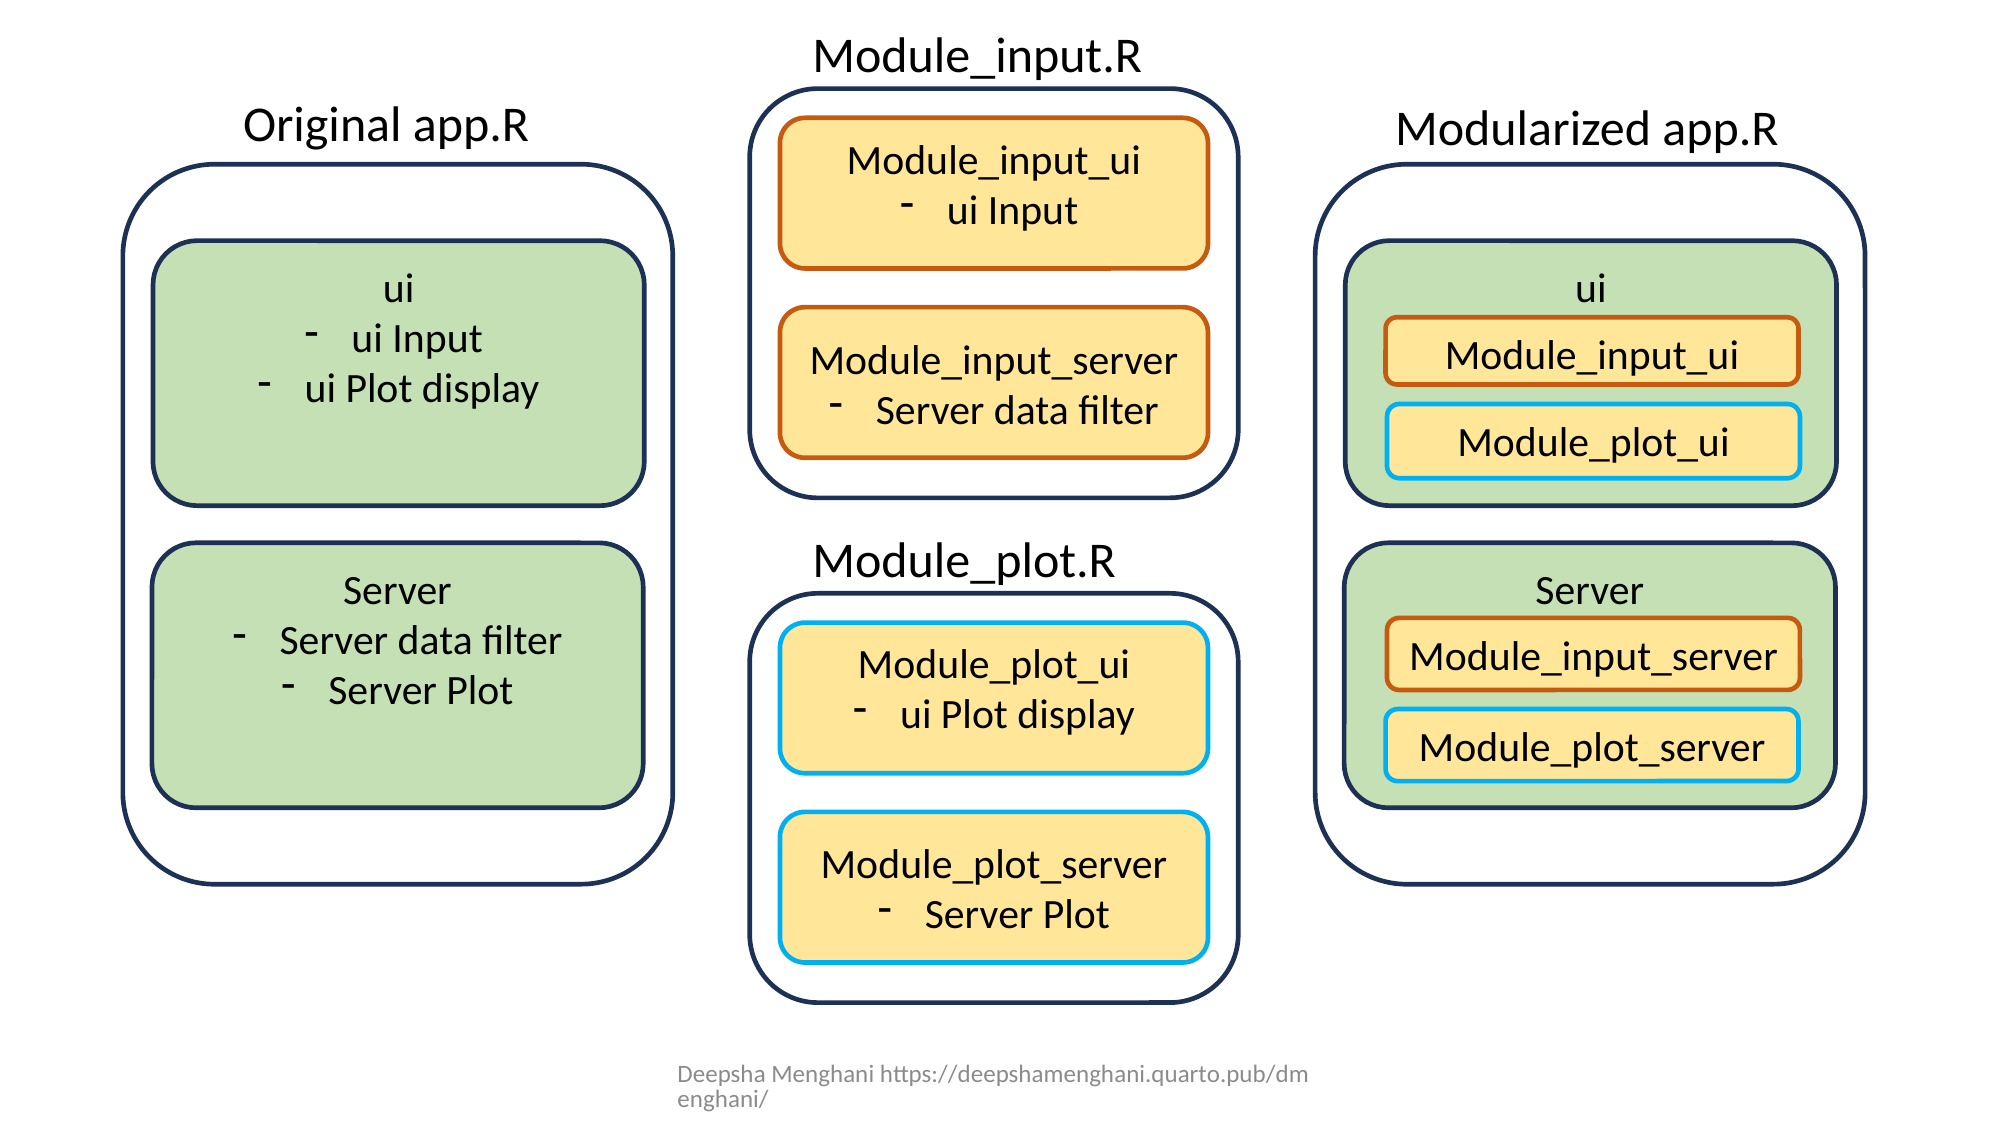

Module_input.R
Original app.R
Modularized app.R

Module_input_ui
ui Input

ui
ui
ui Input
ui Plot display
Module_input_server
Server data filter
Module_input_ui
Module_plot_ui
Module_plot.R
Server
Server
Server data filter
Server Plot

Module_input_server
Module_plot_ui
ui Plot display
Module_plot_server
Module_plot_server
Server Plot
Deepsha Menghani https://deepshamenghani.quarto.pub/dmenghani/